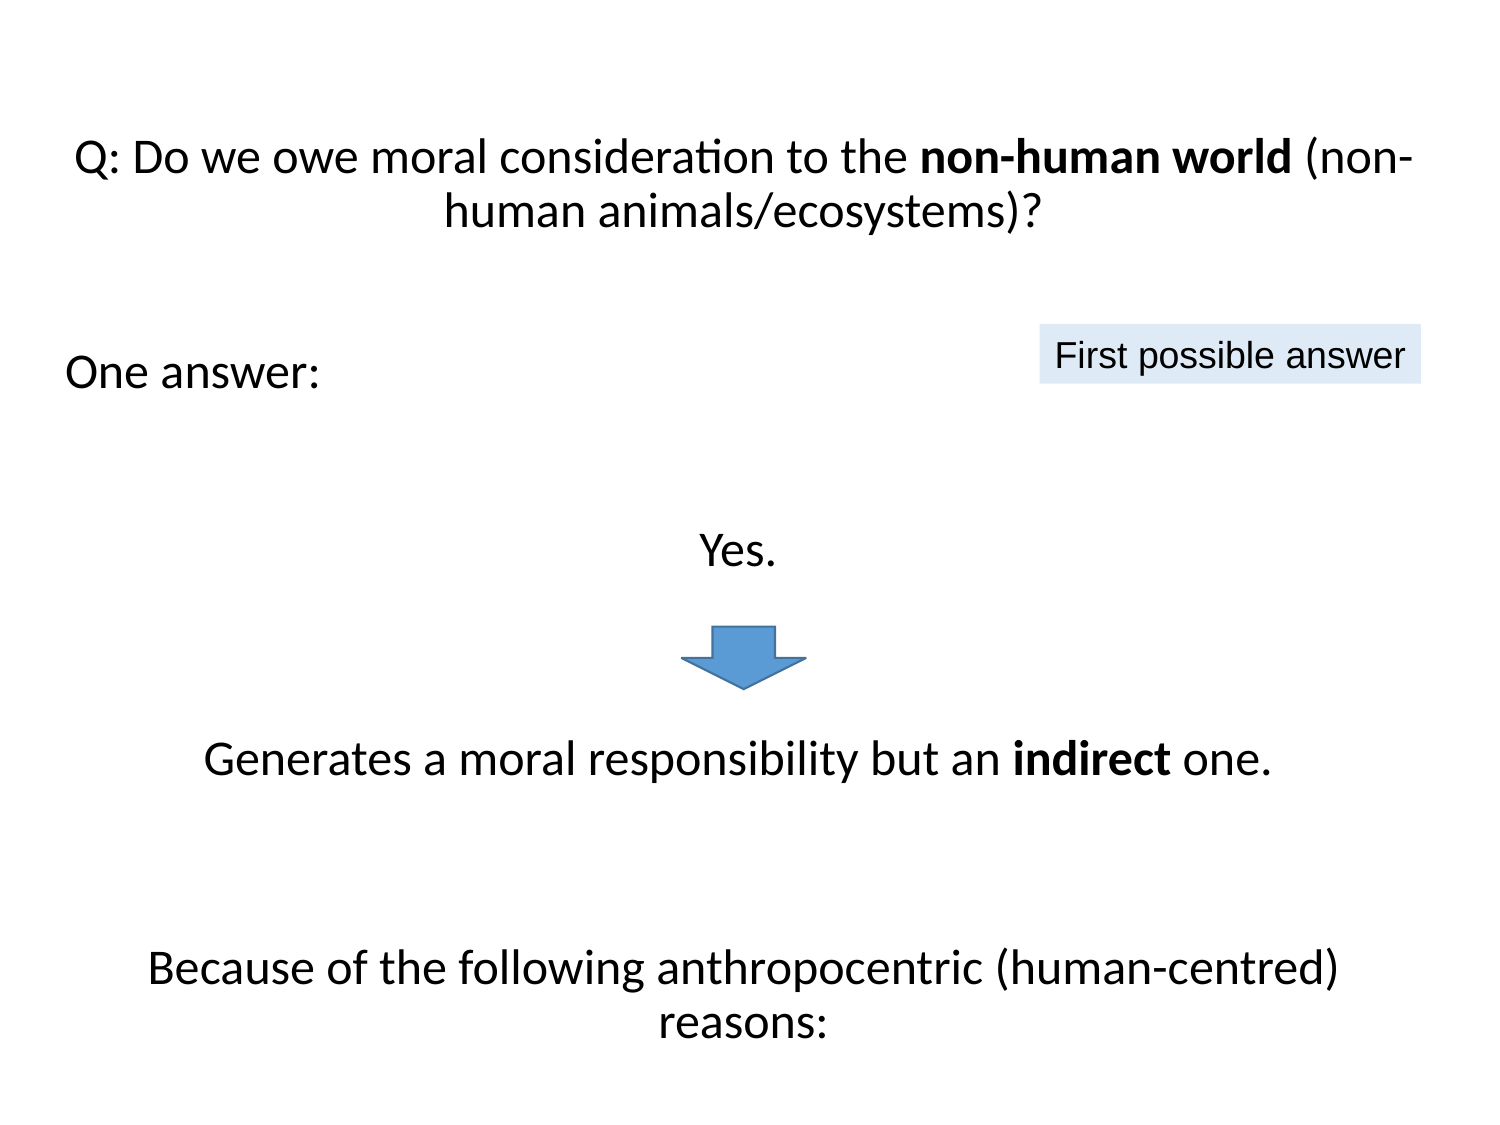

Q: Do we owe moral consideration to the non-human world (non-
human animals/ecosystems)?

One answer:

Yes.

Generates a moral responsibility but an indirect one.

Because of the following anthropocentric (human-centred) reasons:

First possible answer